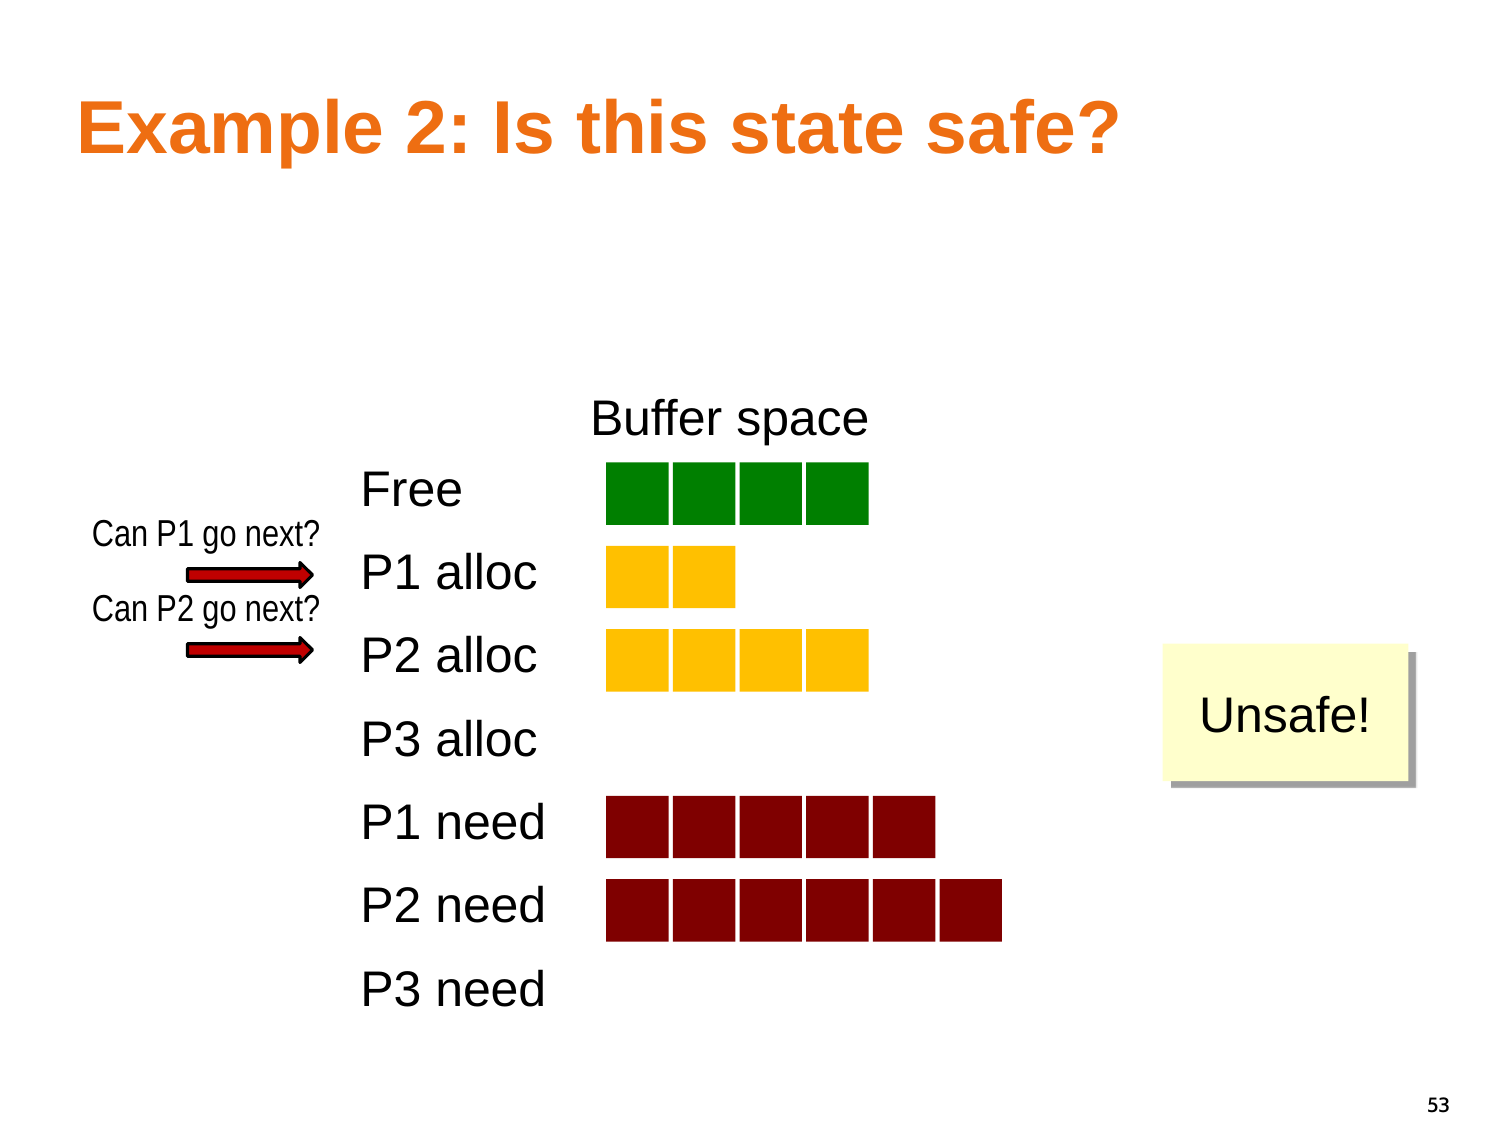

# Example 2: Is this state safe?
Buffer space
Free

Can P1 go next?
P1 alloc

Can P2 go next?
P2 alloc

Unsafe!
P3 alloc
P1 need

P2 need

P3 need